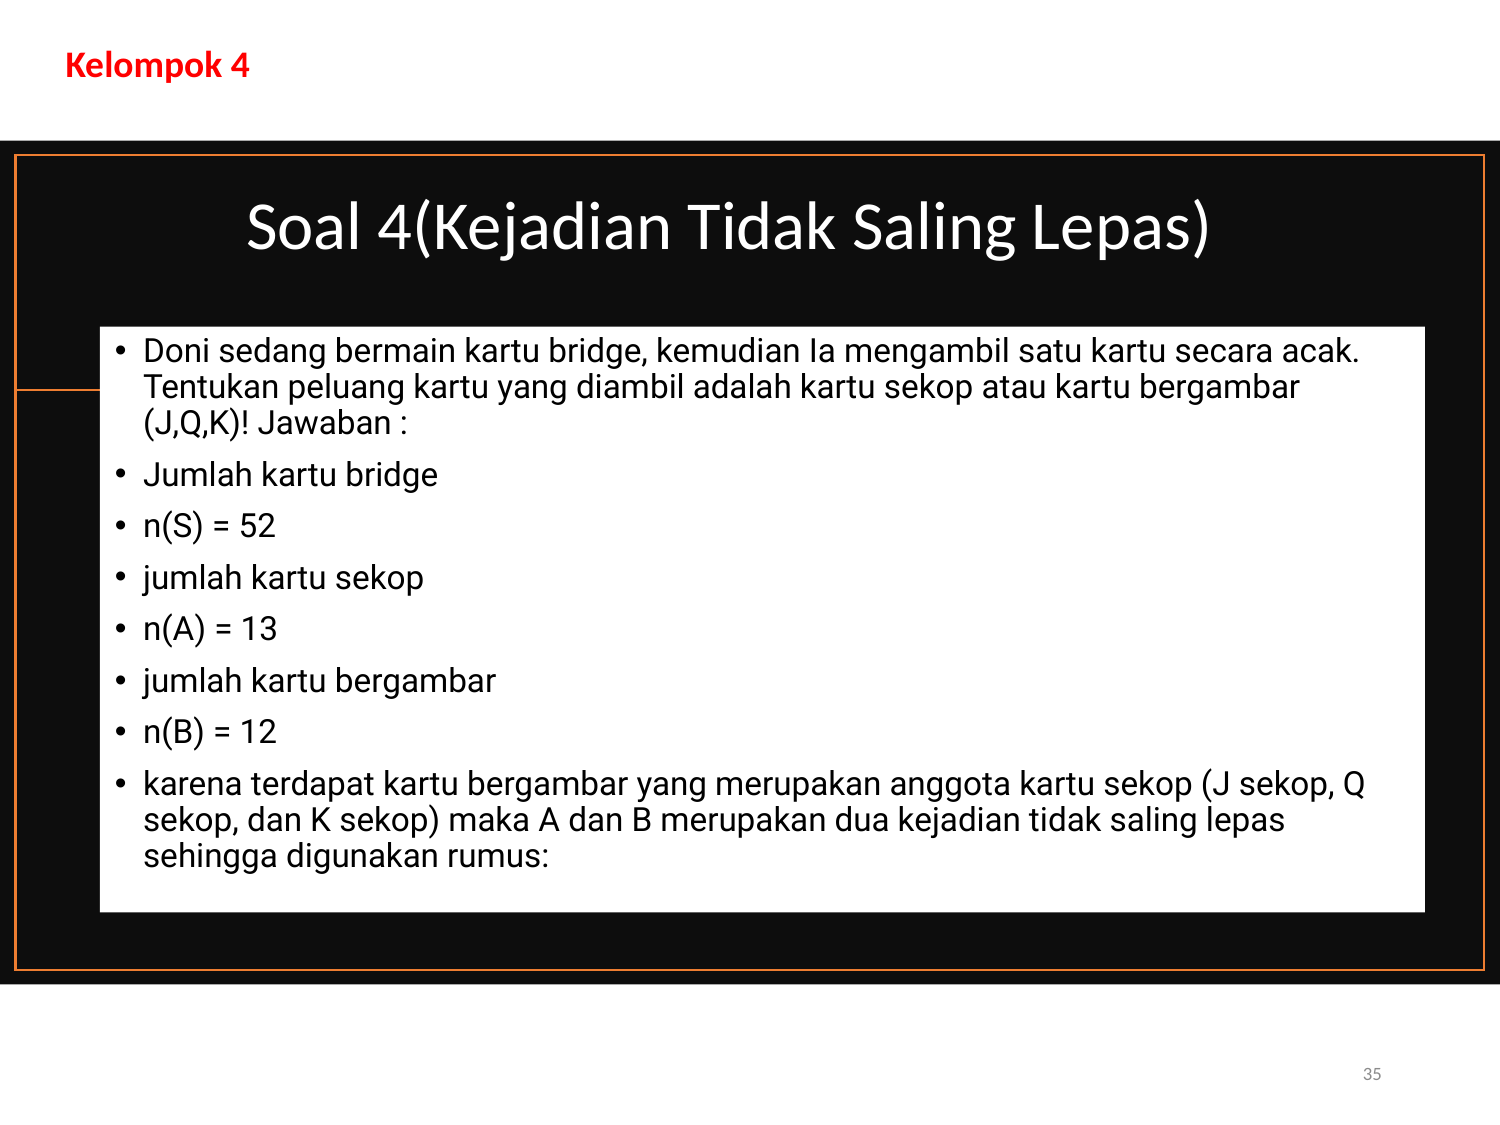

Kelompok 4
# Soal 4(Kejadian Tidak Saling Lepas)

Doni sedang bermain kartu bridge, kemudian Ia mengambil satu kartu secara acak. Tentukan peluang kartu yang diambil adalah kartu sekop atau kartu bergambar (J,Q,K)! Jawaban :
Jumlah kartu bridge
n(S) = 52
jumlah kartu sekop
n(A) = 13
jumlah kartu bergambar
n(B) = 12
karena terdapat kartu bergambar yang merupakan anggota kartu sekop (J sekop, Q sekop, dan K sekop) maka A dan B merupakan dua kejadian tidak saling lepas sehingga digunakan rumus:

35